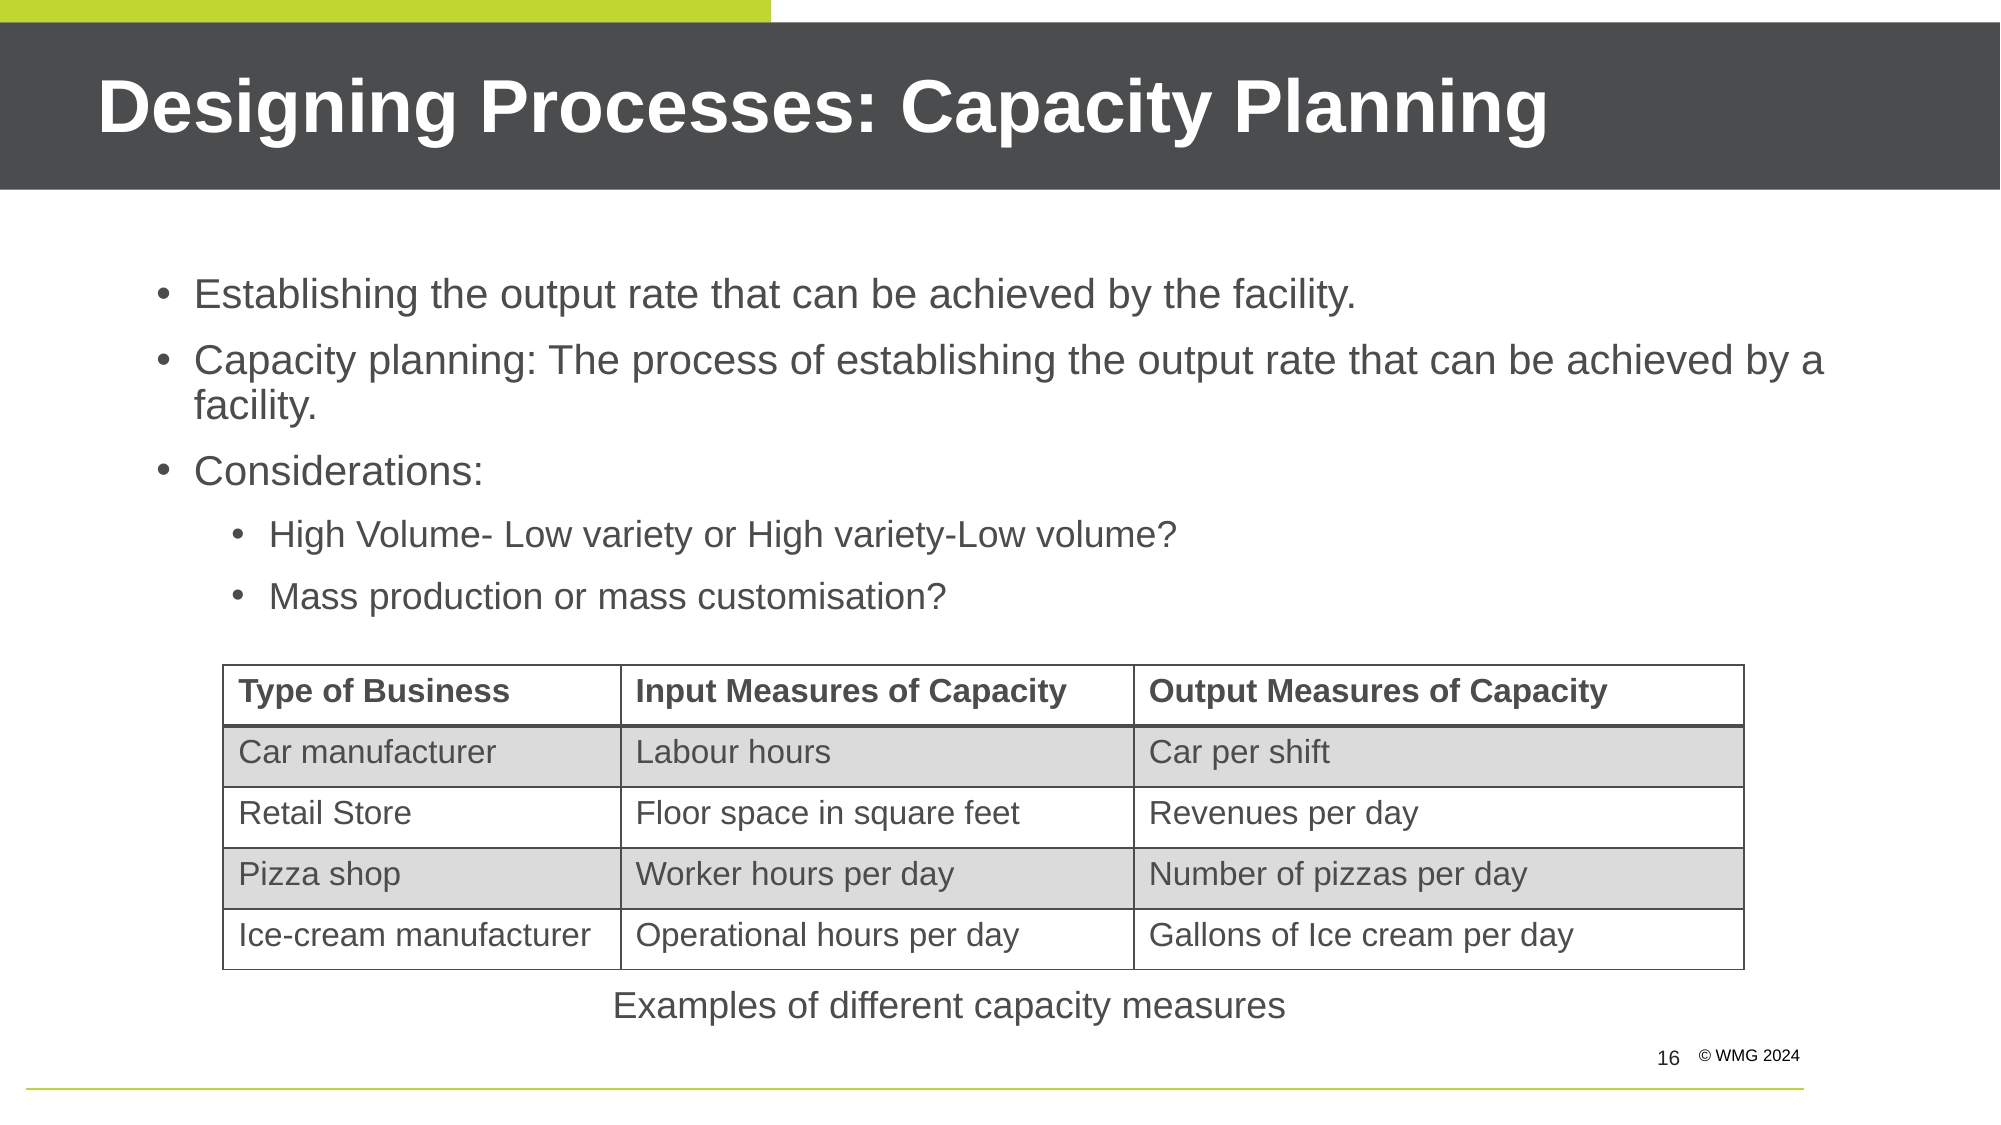

Designing Processes: Capacity Planning
Establishing the output rate that can be achieved by the facility.
Capacity planning: The process of establishing the output rate that can be achieved by a facility.
Considerations:
High Volume- Low variety or High variety-Low volume?
Mass production or mass customisation?

| Type of Business | Input Measures of Capacity | Output Measures of Capacity |
| --- | --- | --- |
| Car manufacturer | Labour hours | Car per shift |
| Retail Store | Floor space in square feet | Revenues per day |
| Pizza shop | Worker hours per day | Number of pizzas per day |
| Ice-cream manufacturer | Operational hours per day | Gallons of Ice cream per day |
Examples of different capacity measures
© WMG 2024
16
© WMG 2024